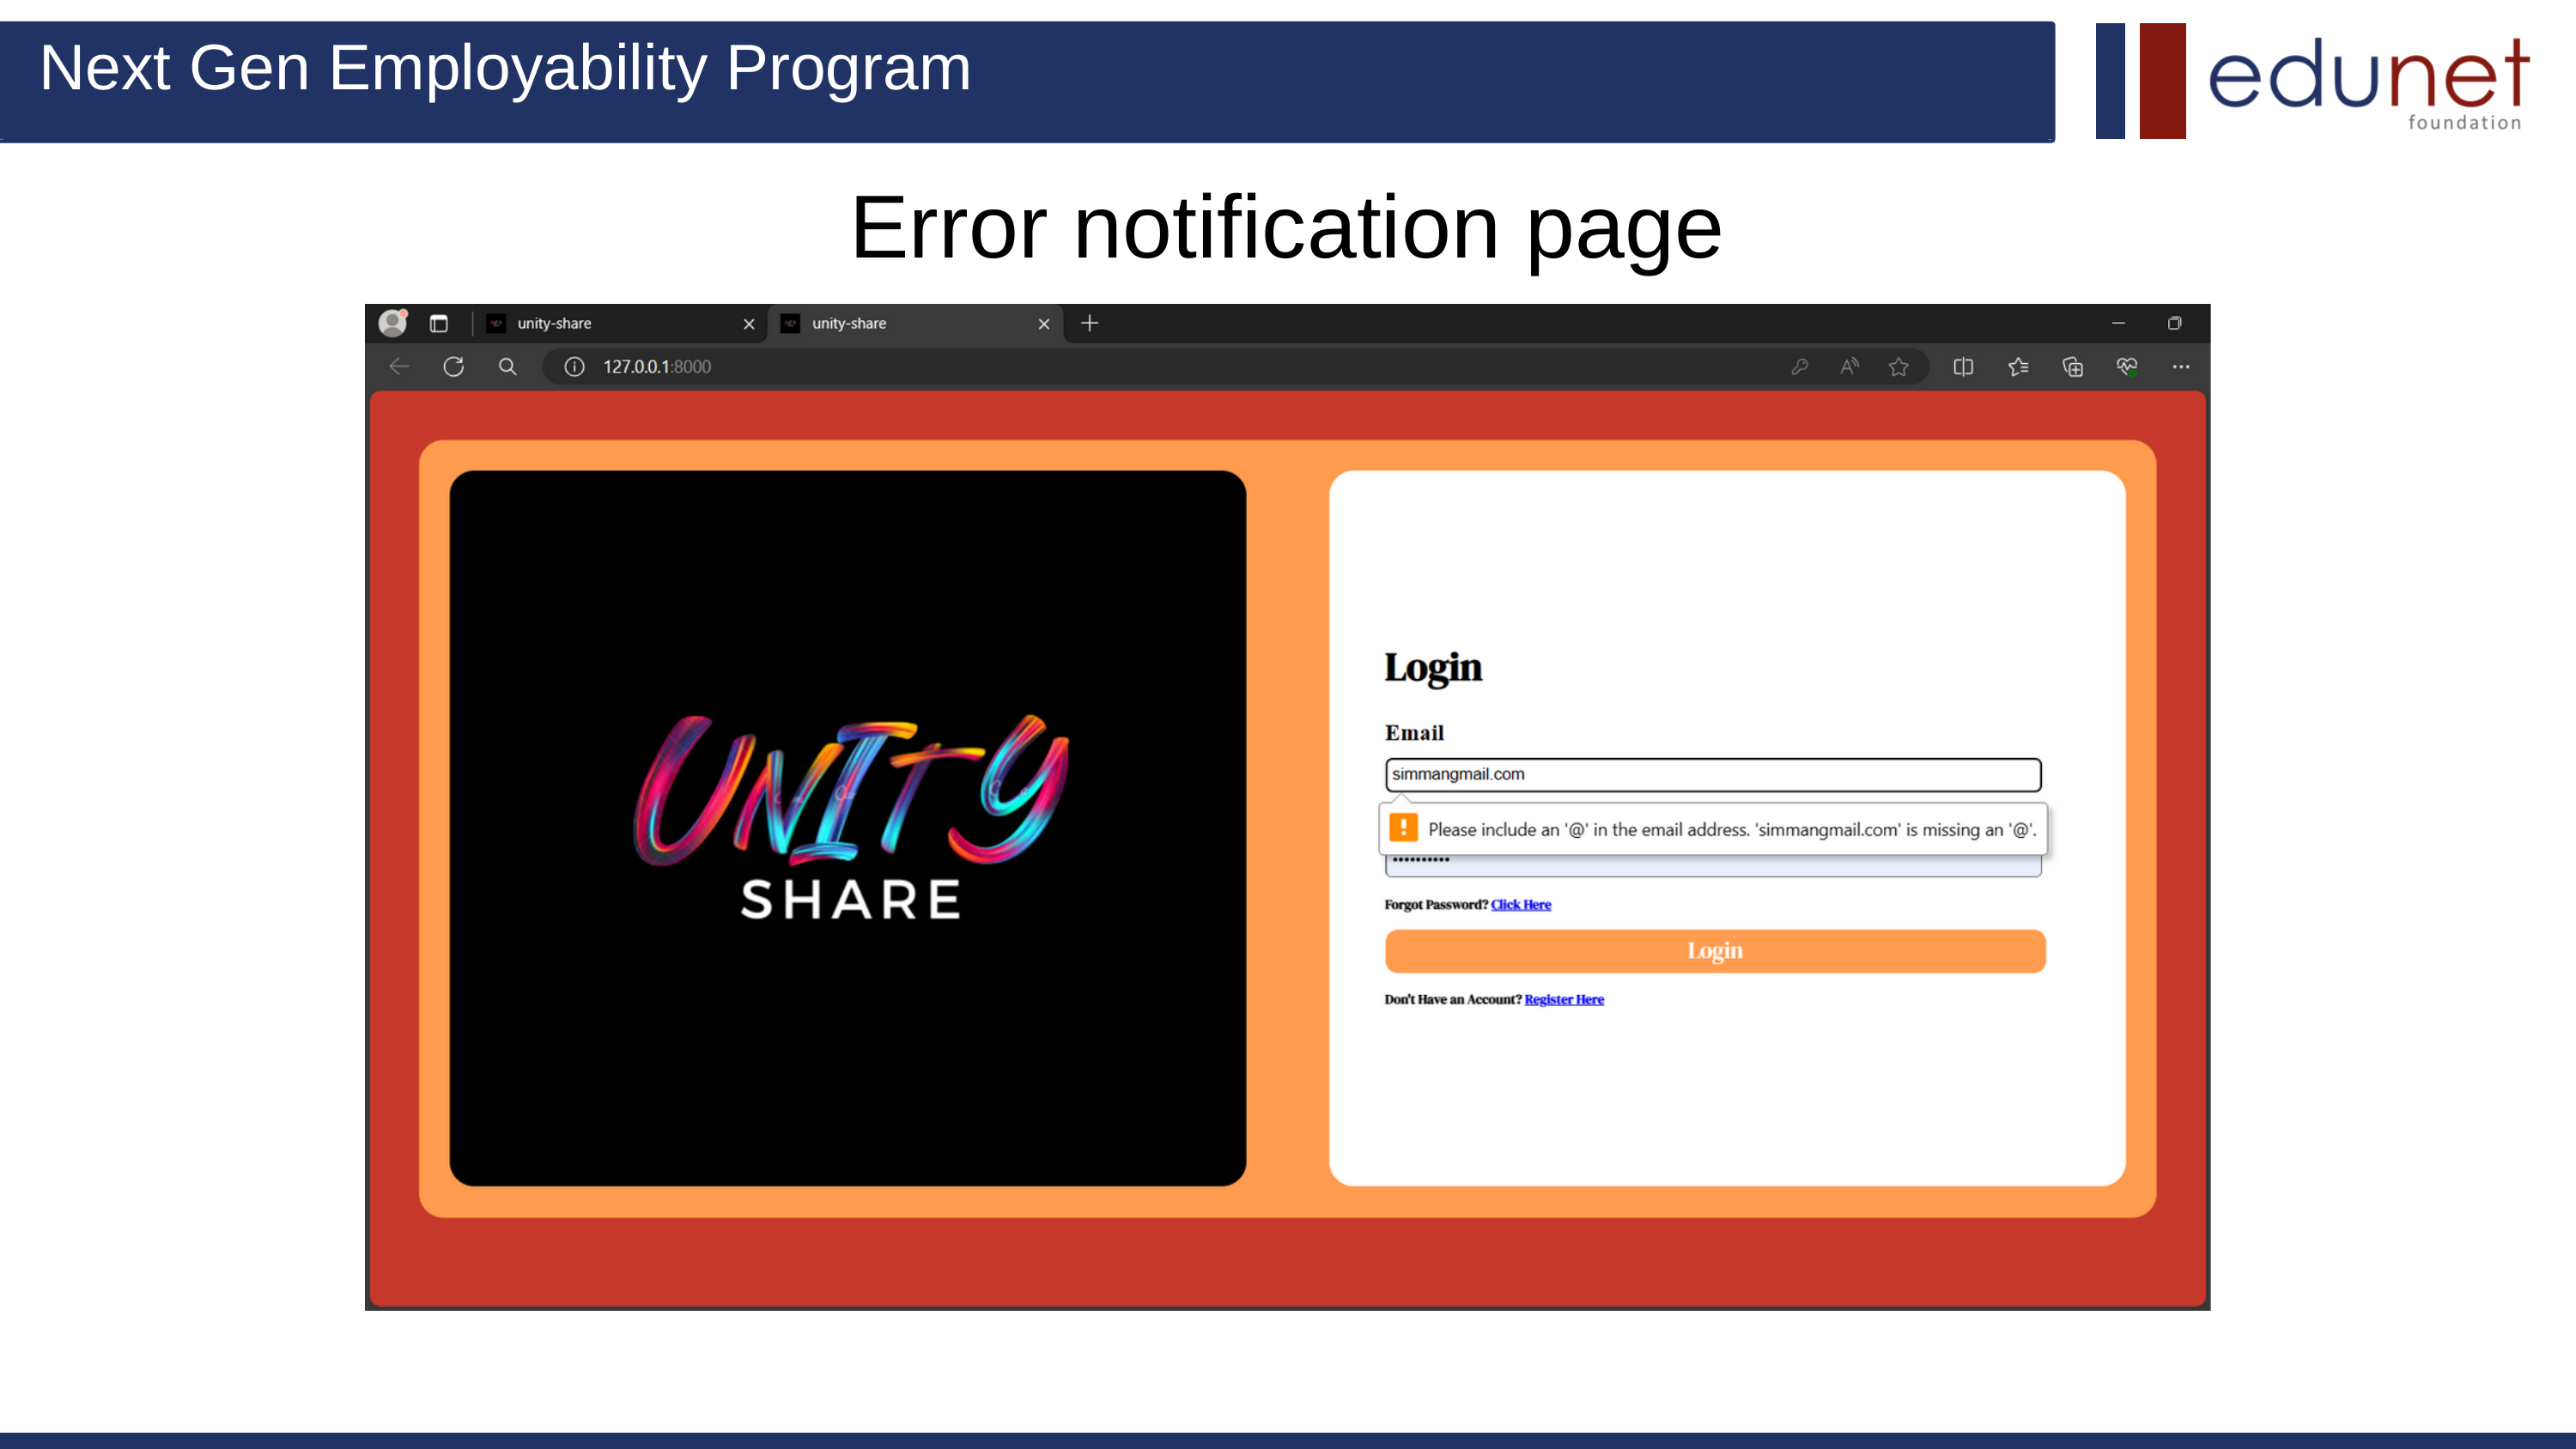

Next Gen Employability Program
Error notification page